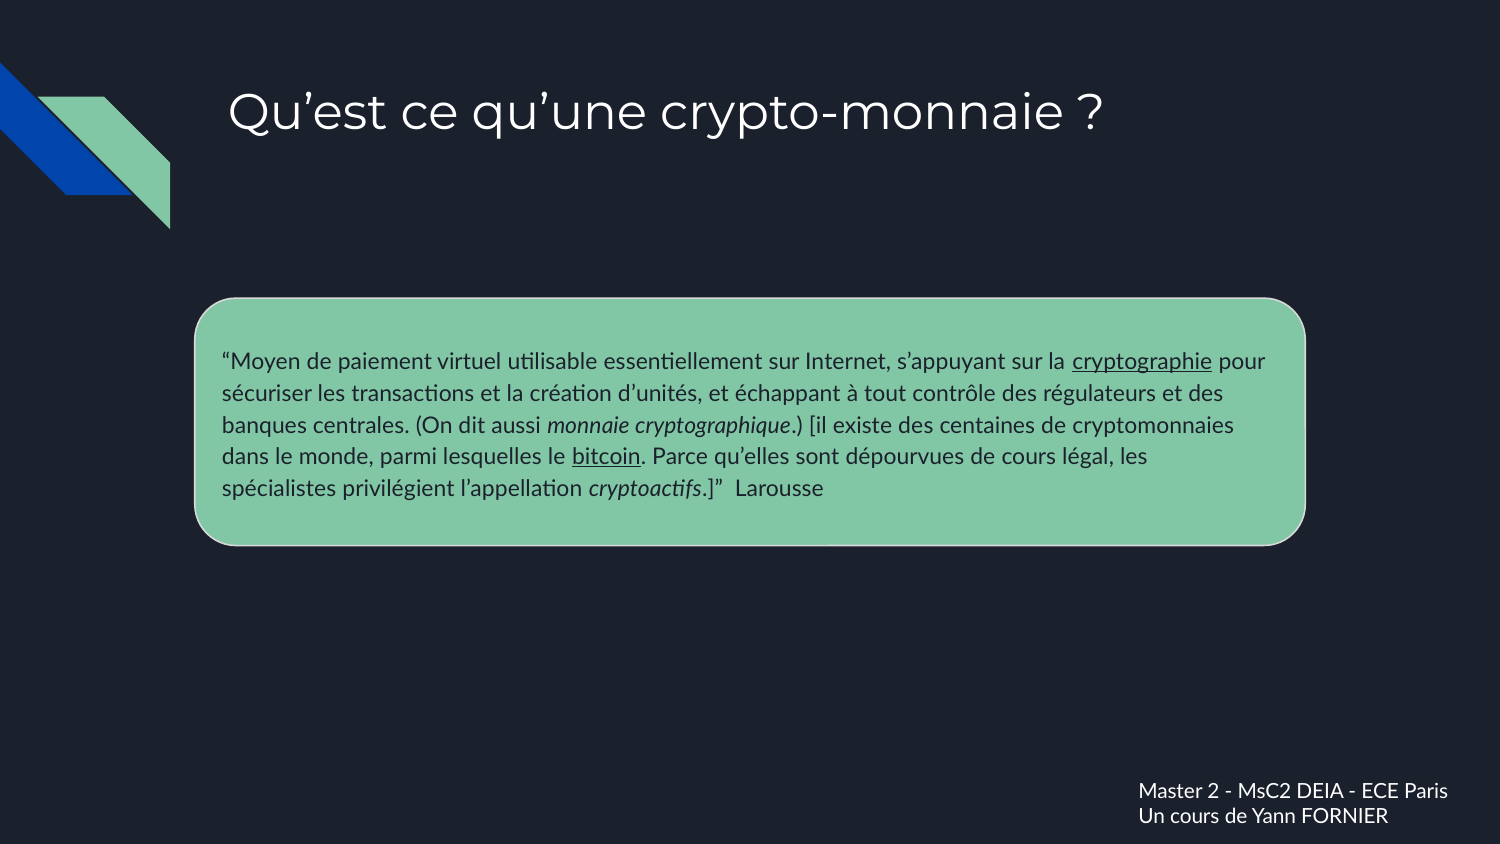

# Qu’est ce qu’une crypto-monnaie ?
“Moyen de paiement virtuel utilisable essentiellement sur Internet, s’appuyant sur la cryptographie pour sécuriser les transactions et la création d’unités, et échappant à tout contrôle des régulateurs et des banques centrales. (On dit aussi monnaie cryptographique.) [il existe des centaines de cryptomonnaies dans le monde, parmi lesquelles le bitcoin. Parce qu’elles sont dépourvues de cours légal, les spécialistes privilégient l’appellation cryptoactifs.]”  Larousse
Master 2 - MsC2 DEIA - ECE Paris
Un cours de Yann FORNIER